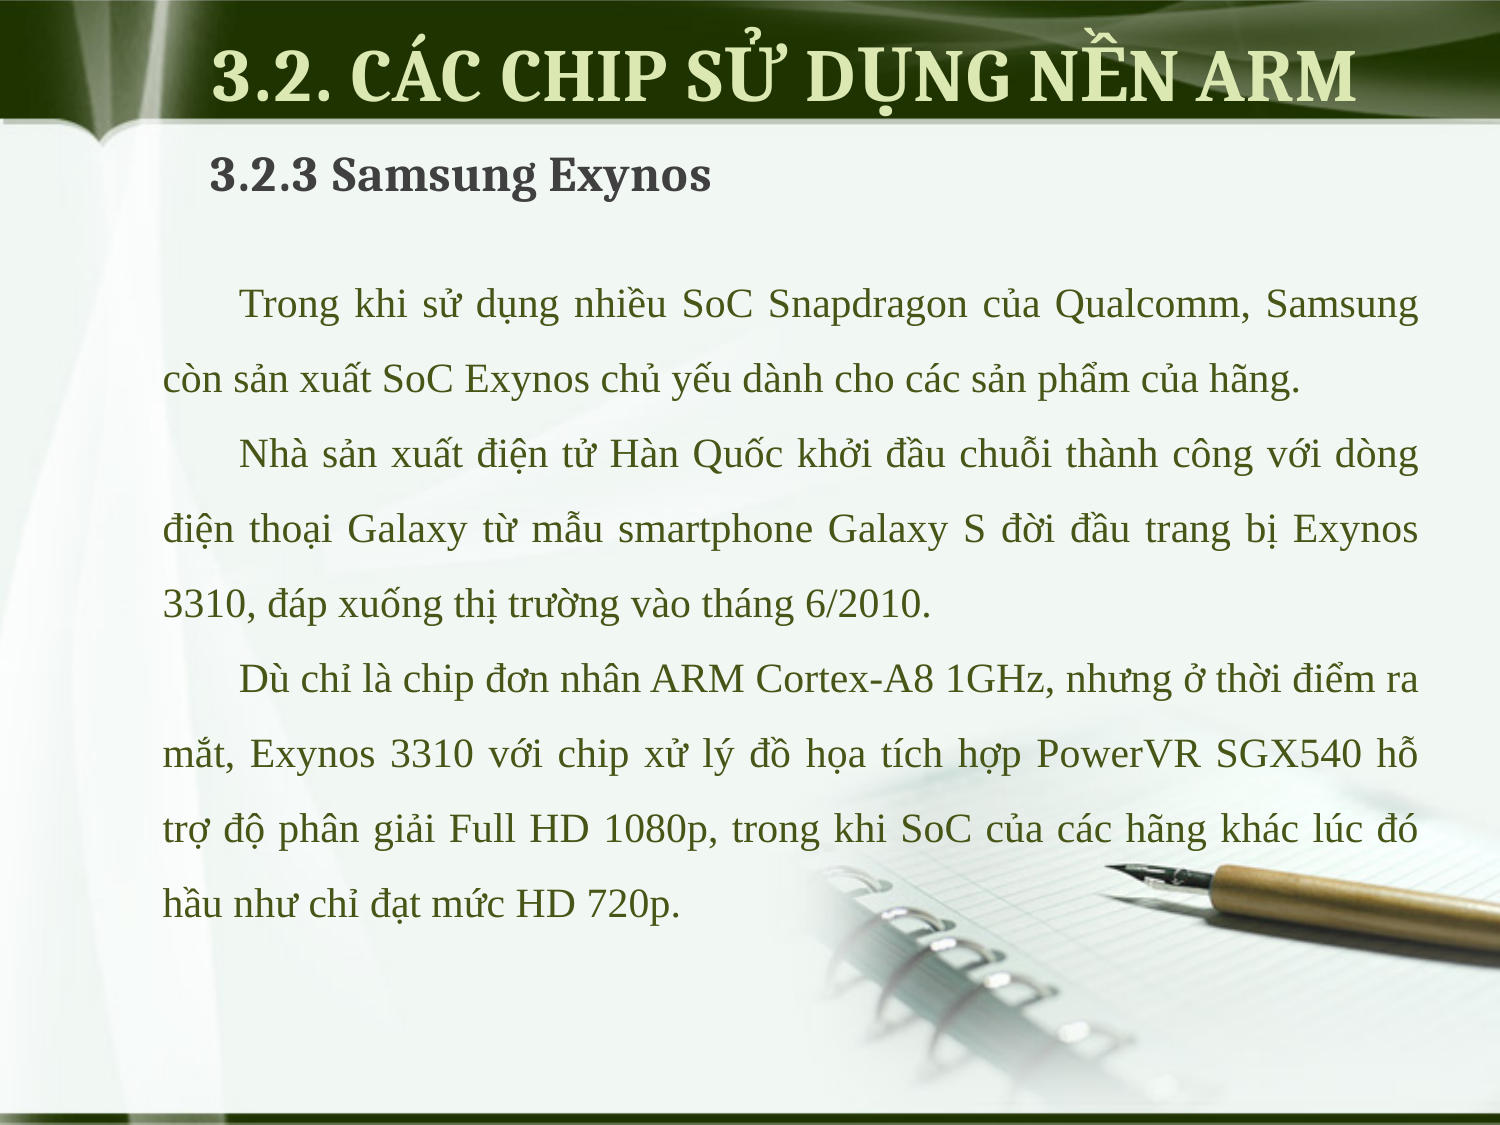

# 3.2. CÁC CHIP SỬ DỤNG NỀN ARM
3.2.3 Samsung Exynos
Trong khi sử dụng nhiều SoC Snapdragon của Qualcomm, Samsung còn sản xuất SoC Exynos chủ yếu dành cho các sản phẩm của hãng.
Nhà sản xuất điện tử Hàn Quốc khởi đầu chuỗi thành công với dòng điện thoại Galaxy từ mẫu smartphone Galaxy S đời đầu trang bị Exynos 3310, đáp xuống thị trường vào tháng 6/2010.
Dù chỉ là chip đơn nhân ARM Cortex-A8 1GHz, nhưng ở thời điểm ra mắt, Exynos 3310 với chip xử lý đồ họa tích hợp PowerVR SGX540 hỗ trợ độ phân giải Full HD 1080p, trong khi SoC của các hãng khác lúc đó hầu như chỉ đạt mức HD 720p.